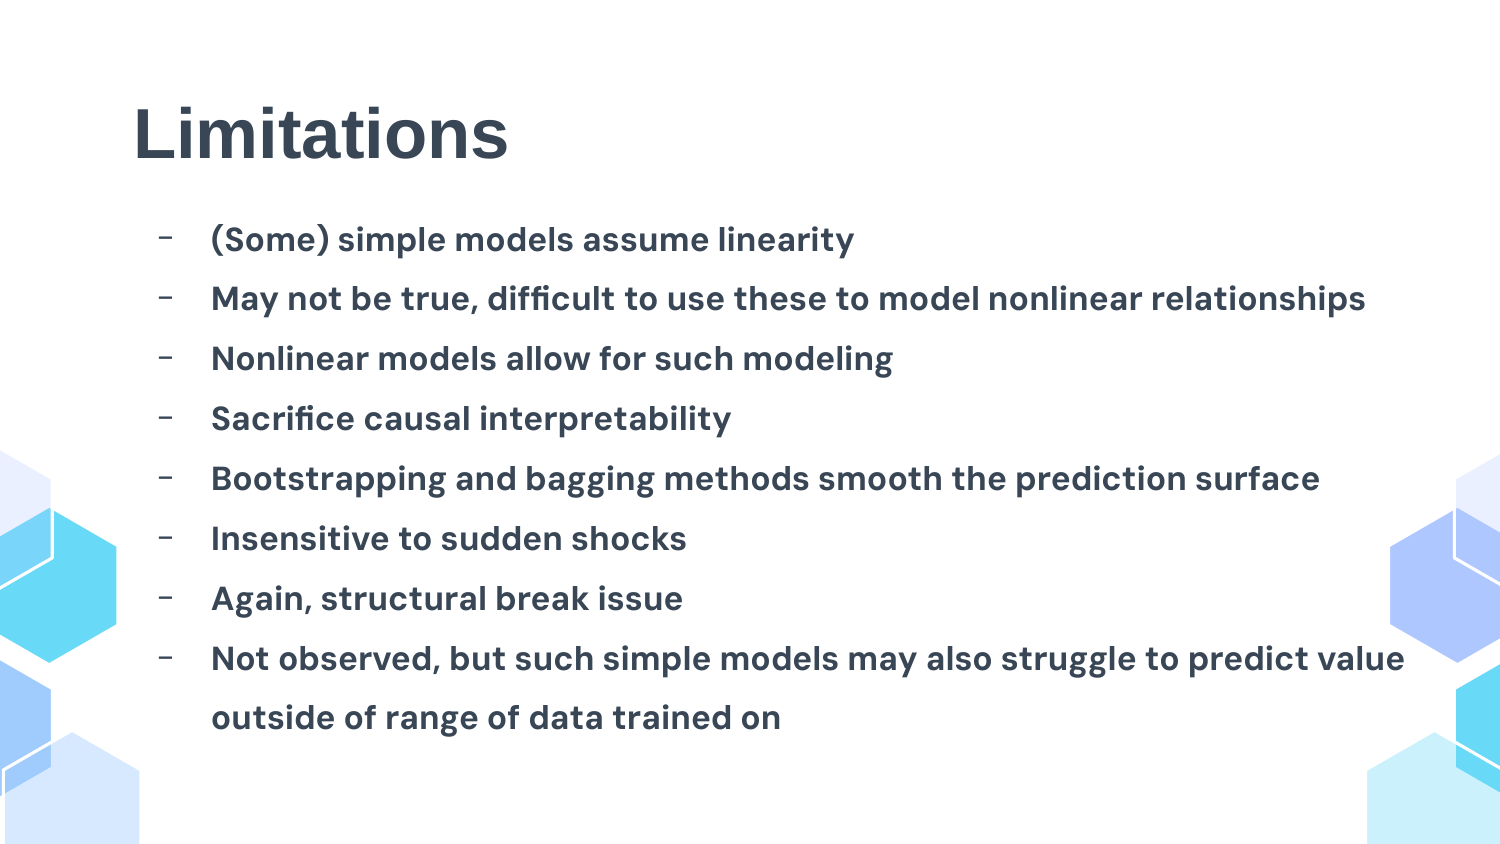

# Limitations
(Some) simple models assume linearity
May not be true, difficult to use these to model nonlinear relationships
Nonlinear models allow for such modeling
Sacrifice causal interpretability
Bootstrapping and bagging methods smooth the prediction surface
Insensitive to sudden shocks
Again, structural break issue
Not observed, but such simple models may also struggle to predict value outside of range of data trained on